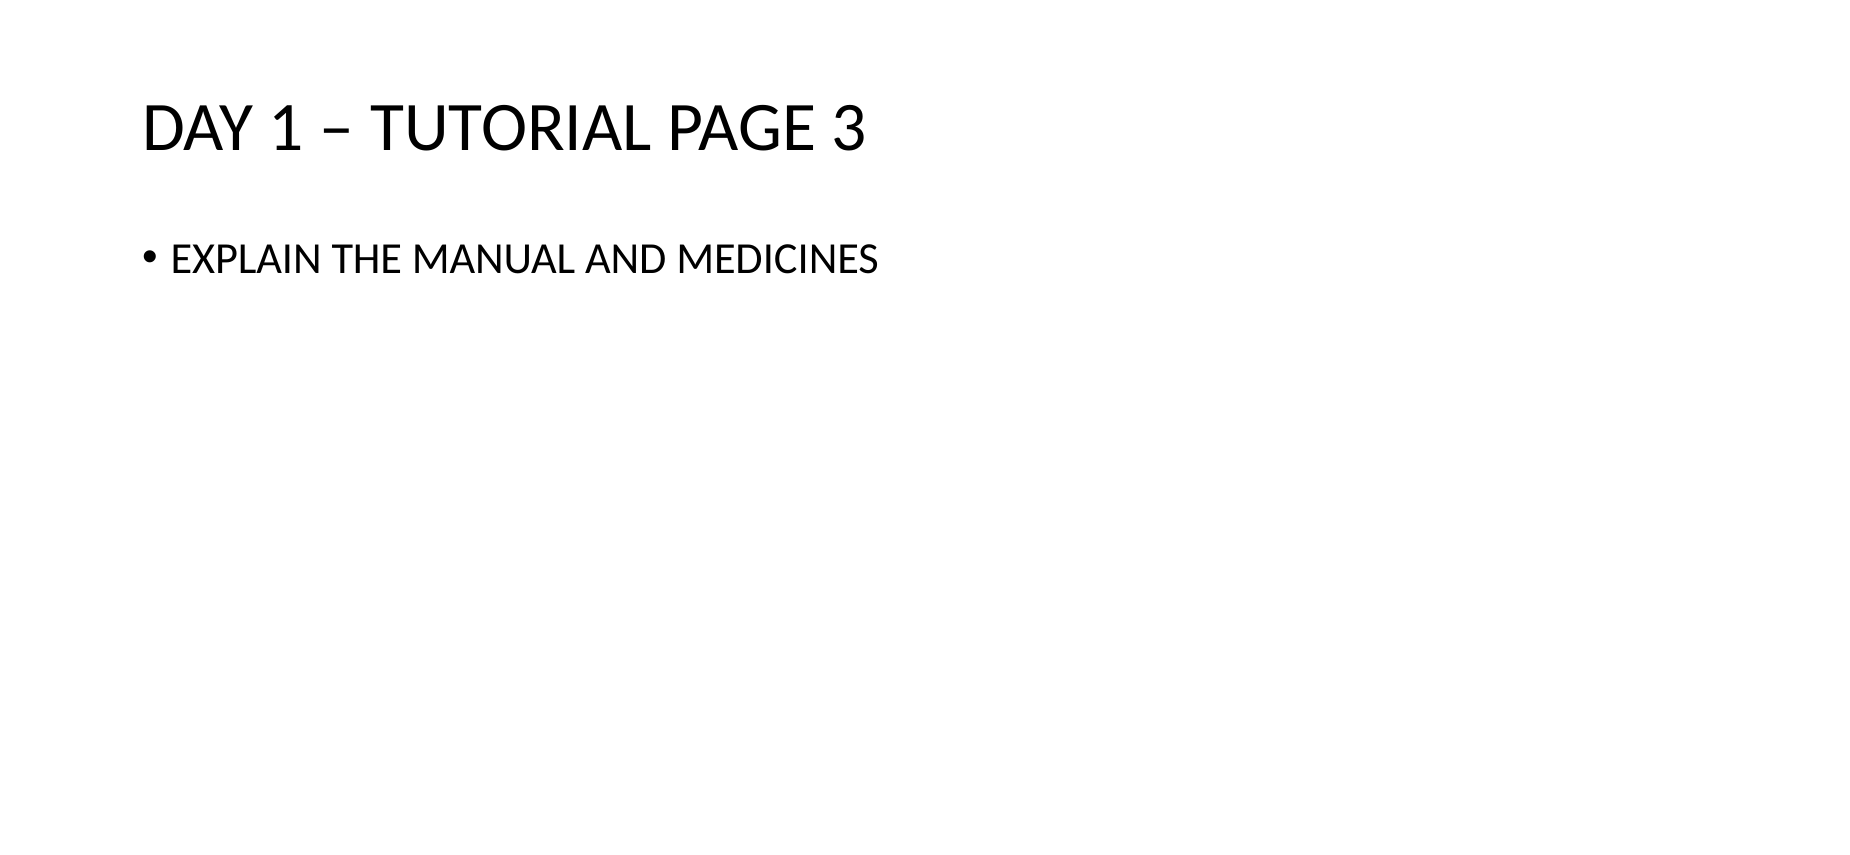

# DAY 1 – TUTORIAL PAGE 3
EXPLAIN THE MANUAL AND MEDICINES